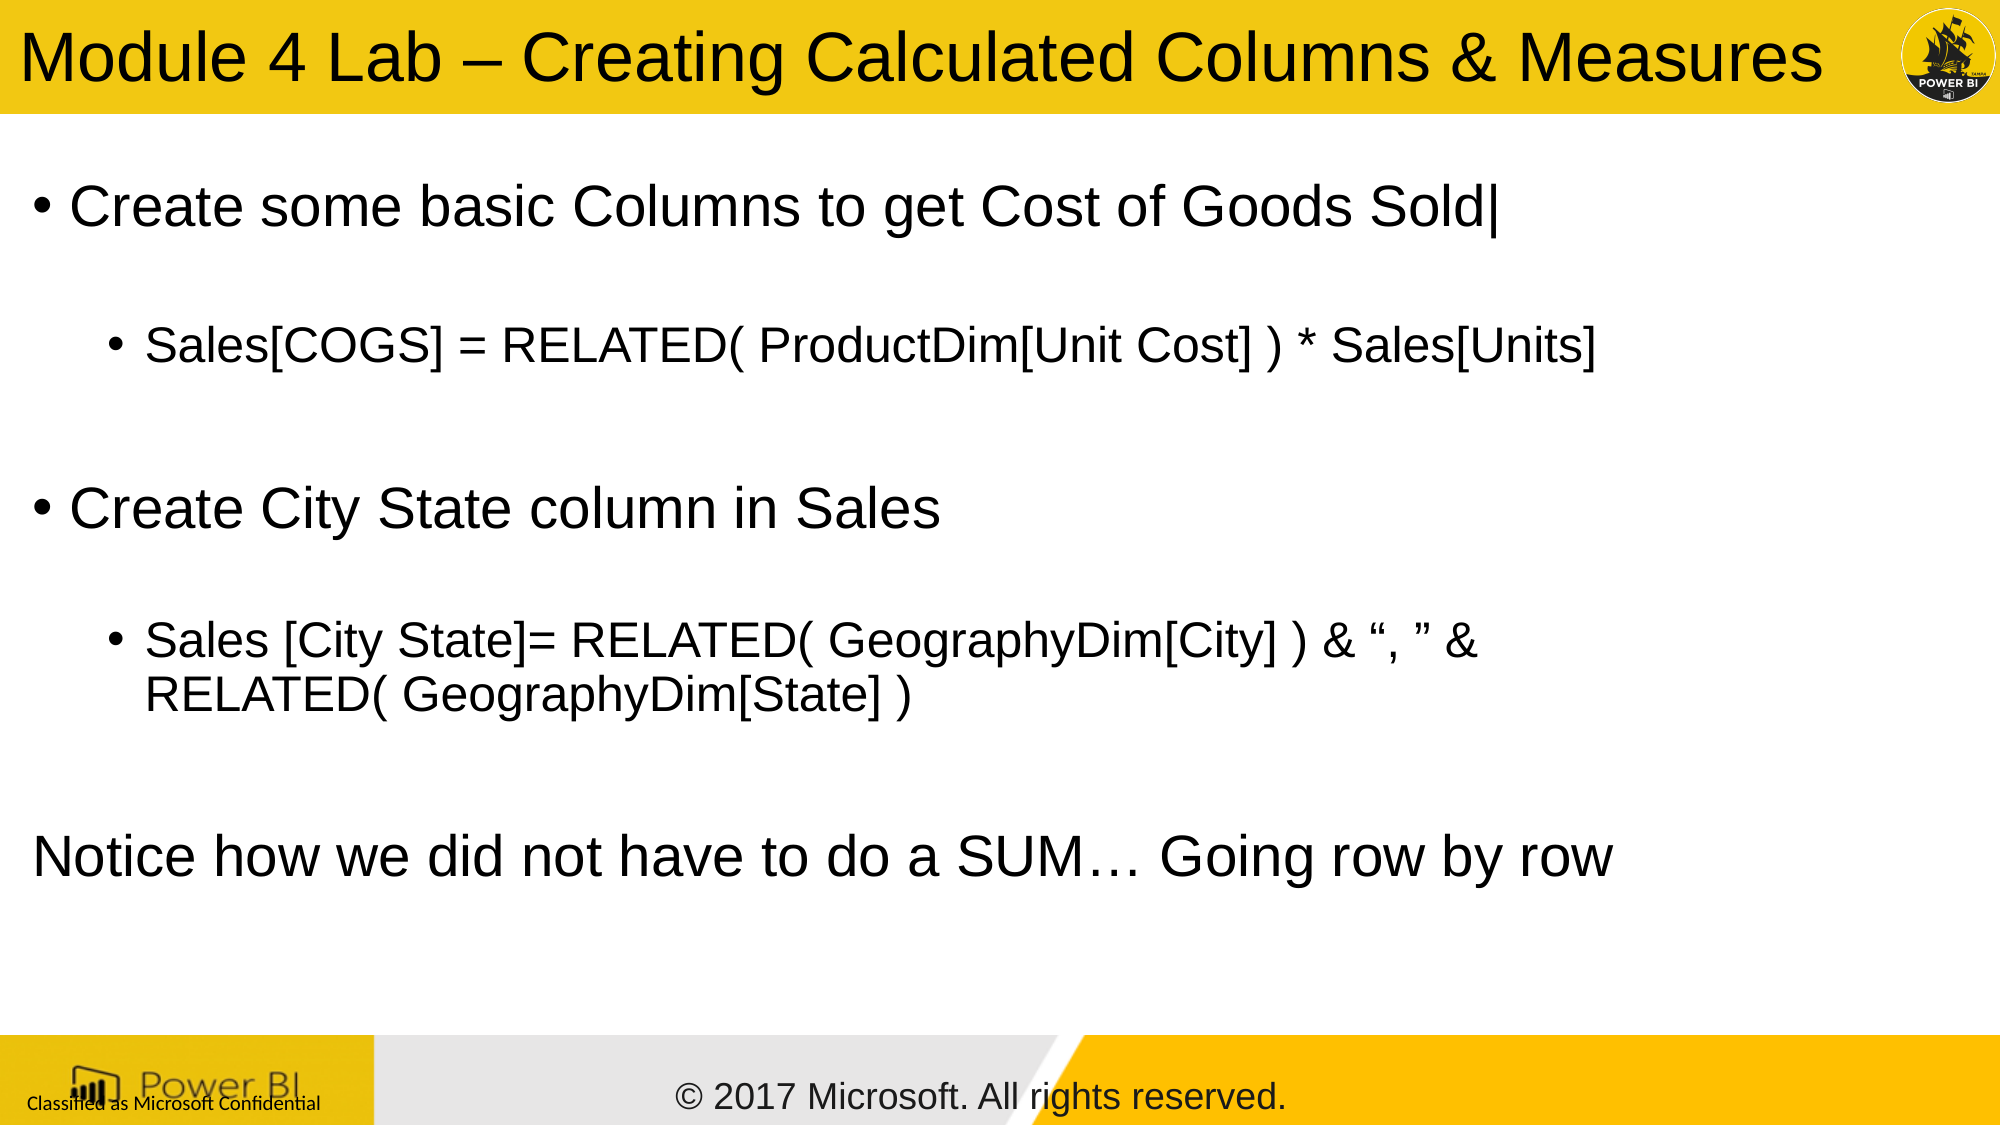

# Module 4 Lab – Creating Calculated Columns & Measures
Create some basic Columns to get Cost of Goods Sold|
Sales[COGS] = RELATED( ProductDim[Unit Cost] ) * Sales[Units]

Create City State column in Sales
Sales [City State]= RELATED( GeographyDim[City] ) & “, ” & RELATED( GeographyDim[State] )

Notice how we did not have to do a SUM… Going row by row